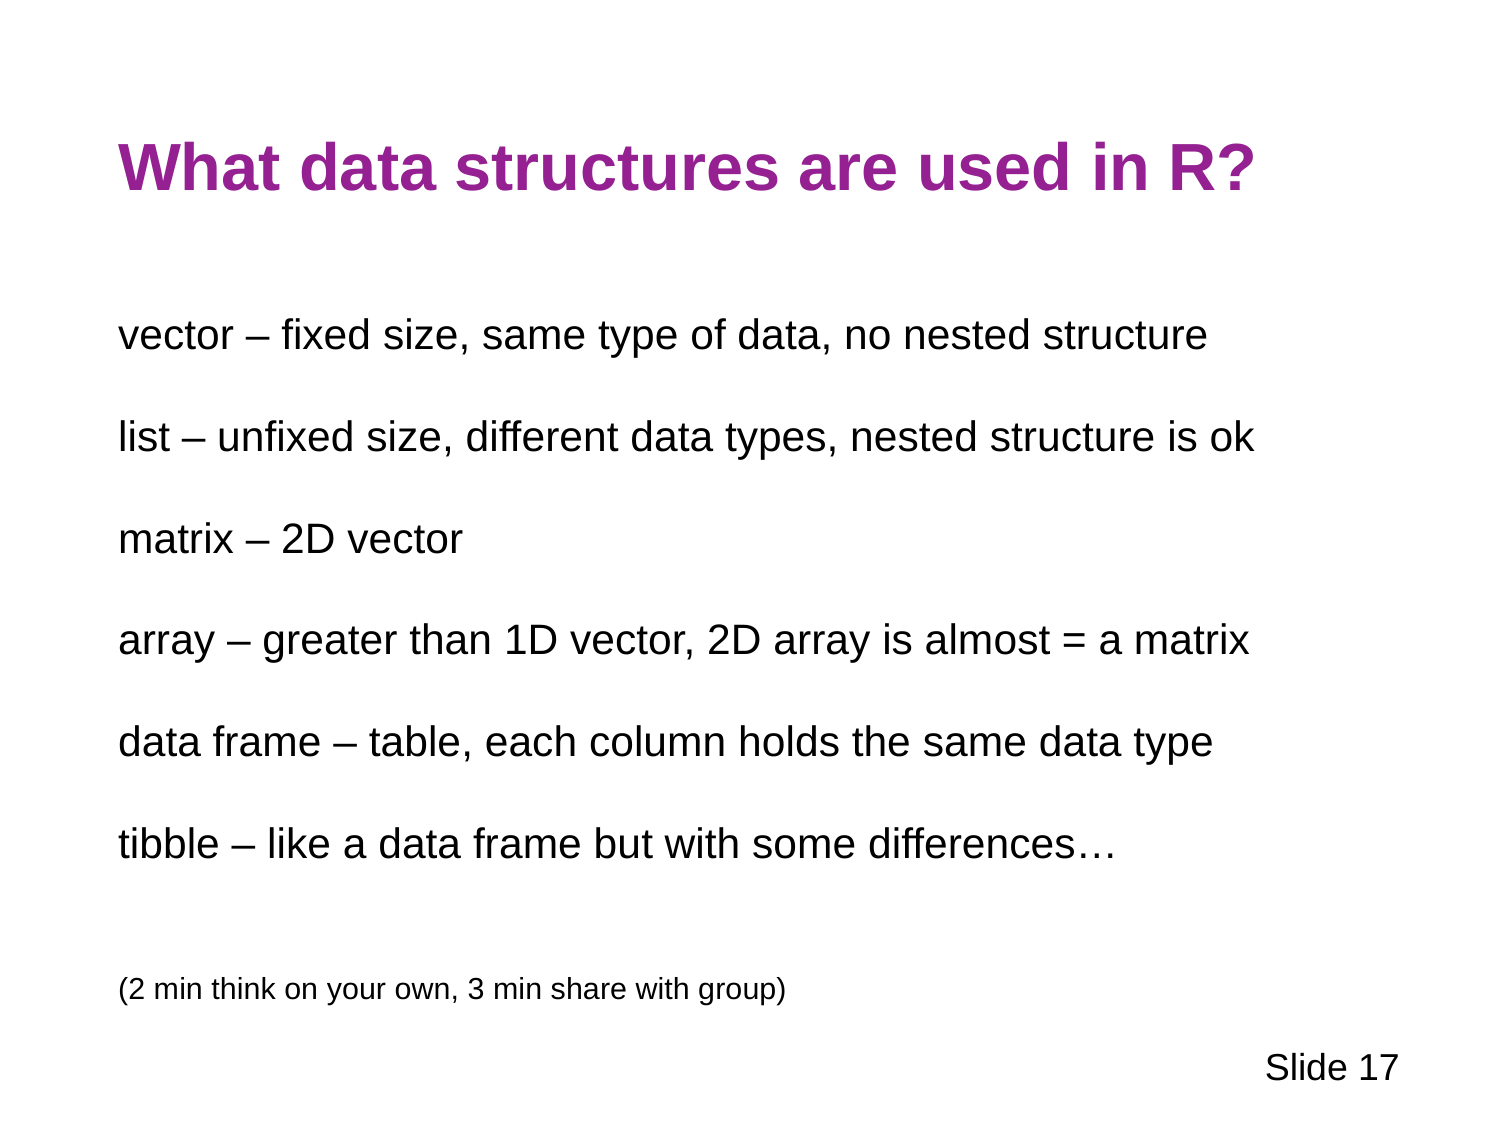

# What data structures are used in R?
vector – fixed size, same type of data, no nested structure

list – unfixed size, different data types, nested structure is ok

matrix – 2D vector

array – greater than 1D vector, 2D array is almost = a matrix

data frame – table, each column holds the same data type

tibble – like a data frame but with some differences…

(2 min think on your own, 3 min share with group)

Slide 17